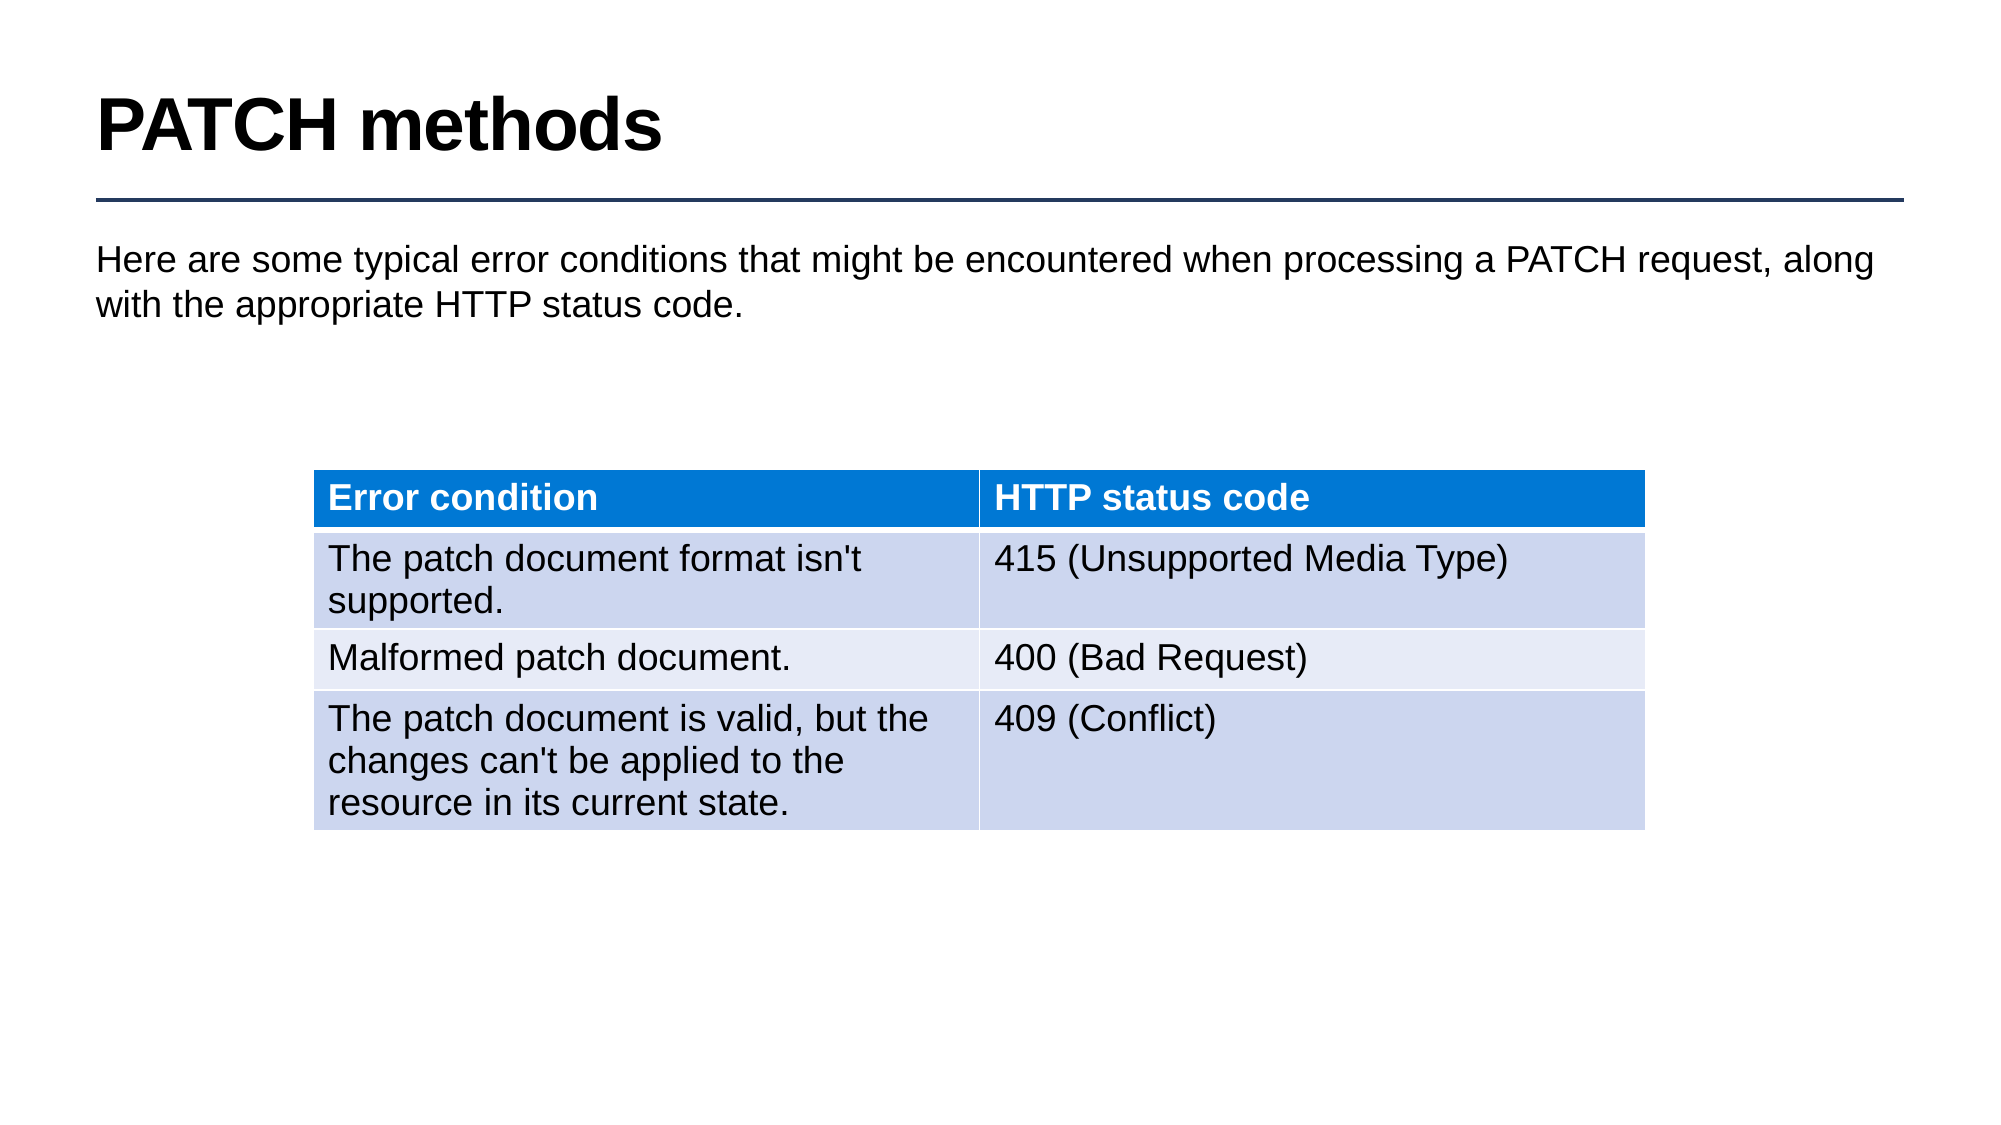

# PATCH methods
Here are some typical error conditions that might be encountered when processing a PATCH request, along with the appropriate HTTP status code.
| Error condition | HTTP status code |
| --- | --- |
| The patch document format isn't supported. | 415 (Unsupported Media Type) |
| Malformed patch document. | 400 (Bad Request) |
| The patch document is valid, but the changes can't be applied to the resource in its current state. | 409 (Conflict) |